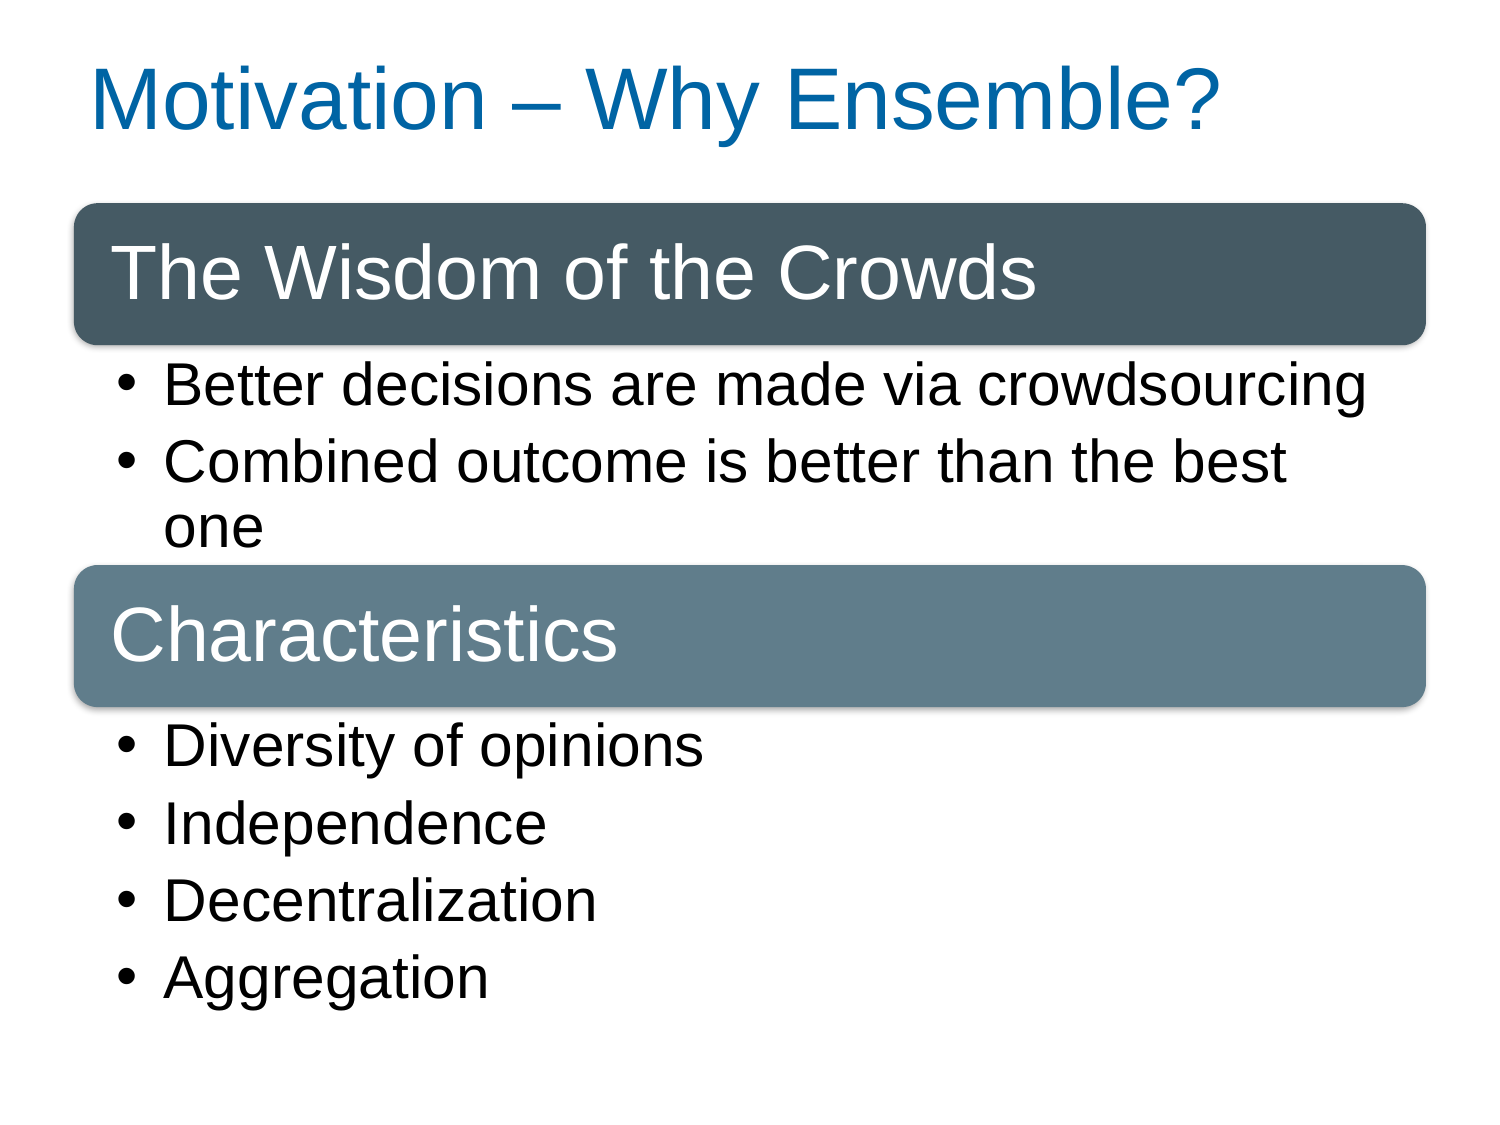

# Motivation – Why Ensemble?
The Wisdom of the Crowds
Better decisions are made via crowdsourcing
Combined outcome is better than the best one
Characteristics
Diversity of opinions
Independence
Decentralization
Aggregation